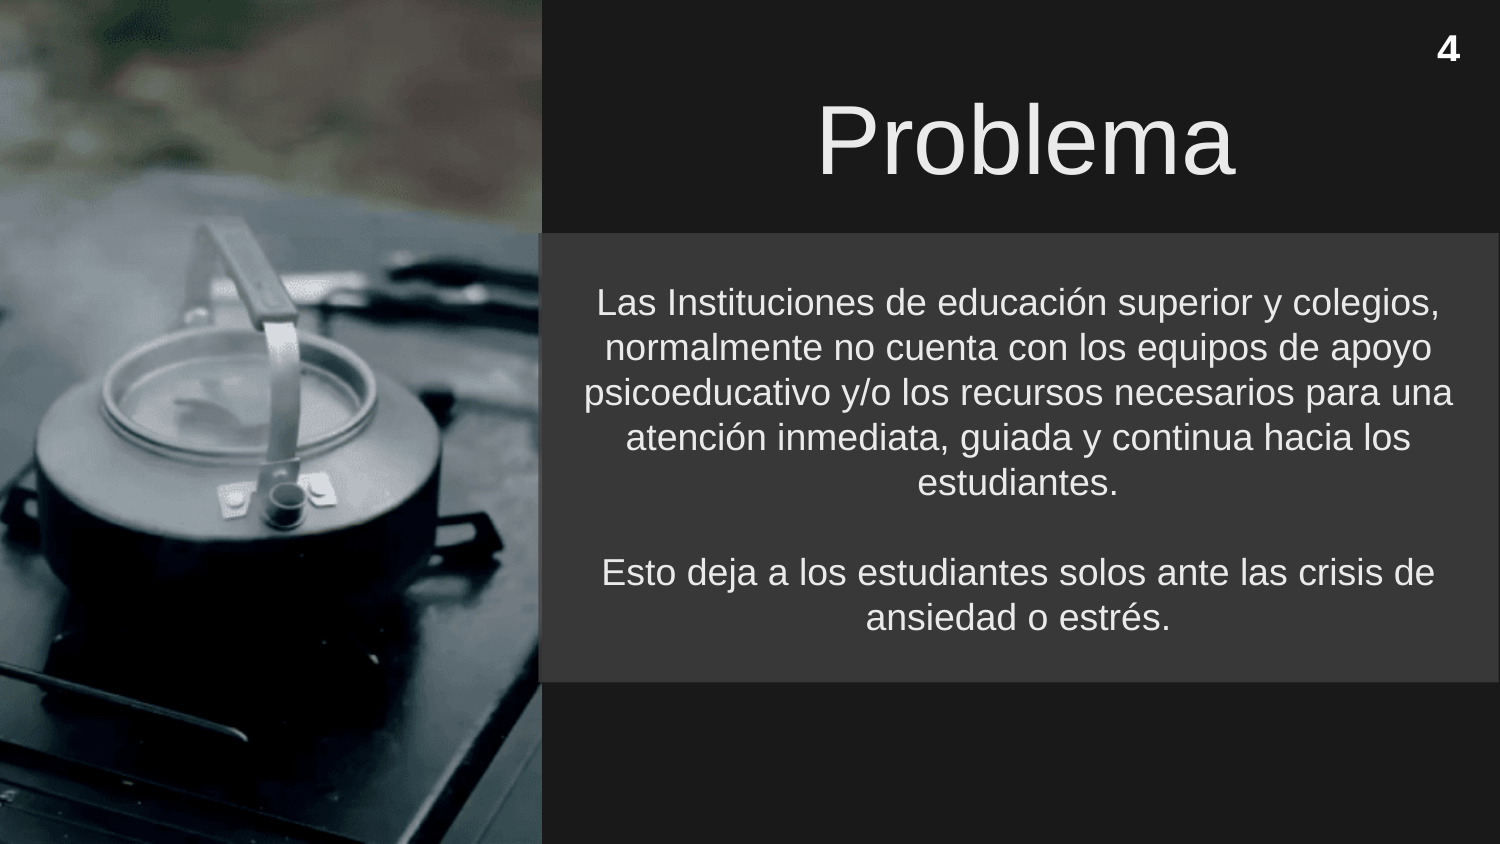

4
Problema
Las Instituciones de educación superior y colegios, normalmente no cuenta con los equipos de apoyo psicoeducativo y/o los recursos necesarios para una atención inmediata, guiada y continua hacia los estudiantes.

Esto deja a los estudiantes solos ante las crisis de ansiedad o estrés.